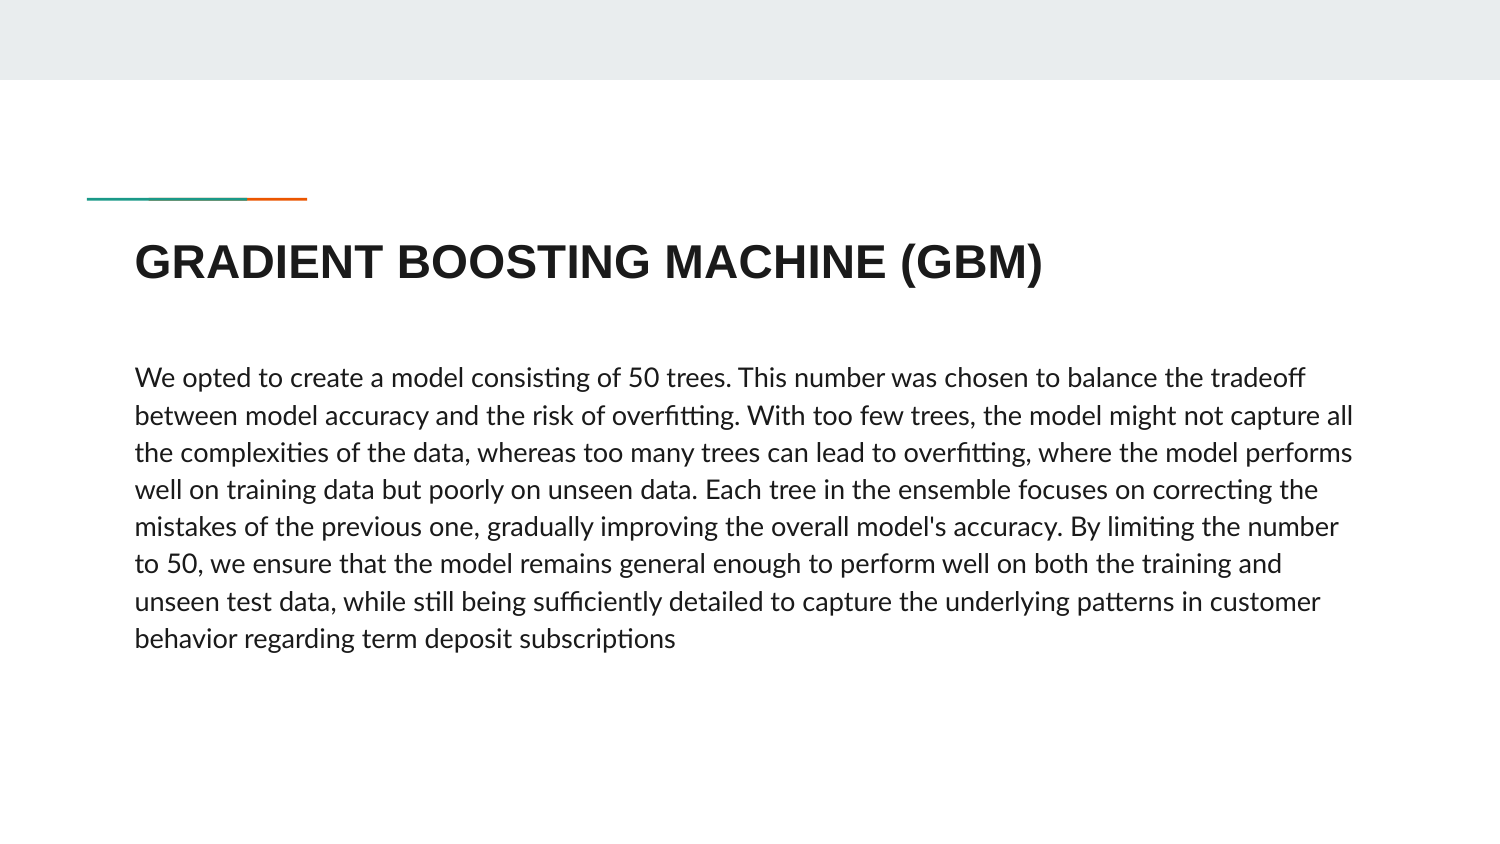

# GRADIENT BOOSTING MACHINE (GBM)
We opted to create a model consisting of 50 trees. This number was chosen to balance the tradeoff between model accuracy and the risk of overfitting. With too few trees, the model might not capture all the complexities of the data, whereas too many trees can lead to overfitting, where the model performs well on training data but poorly on unseen data. Each tree in the ensemble focuses on correcting the mistakes of the previous one, gradually improving the overall model's accuracy. By limiting the number to 50, we ensure that the model remains general enough to perform well on both the training and unseen test data, while still being sufficiently detailed to capture the underlying patterns in customer behavior regarding term deposit subscriptions